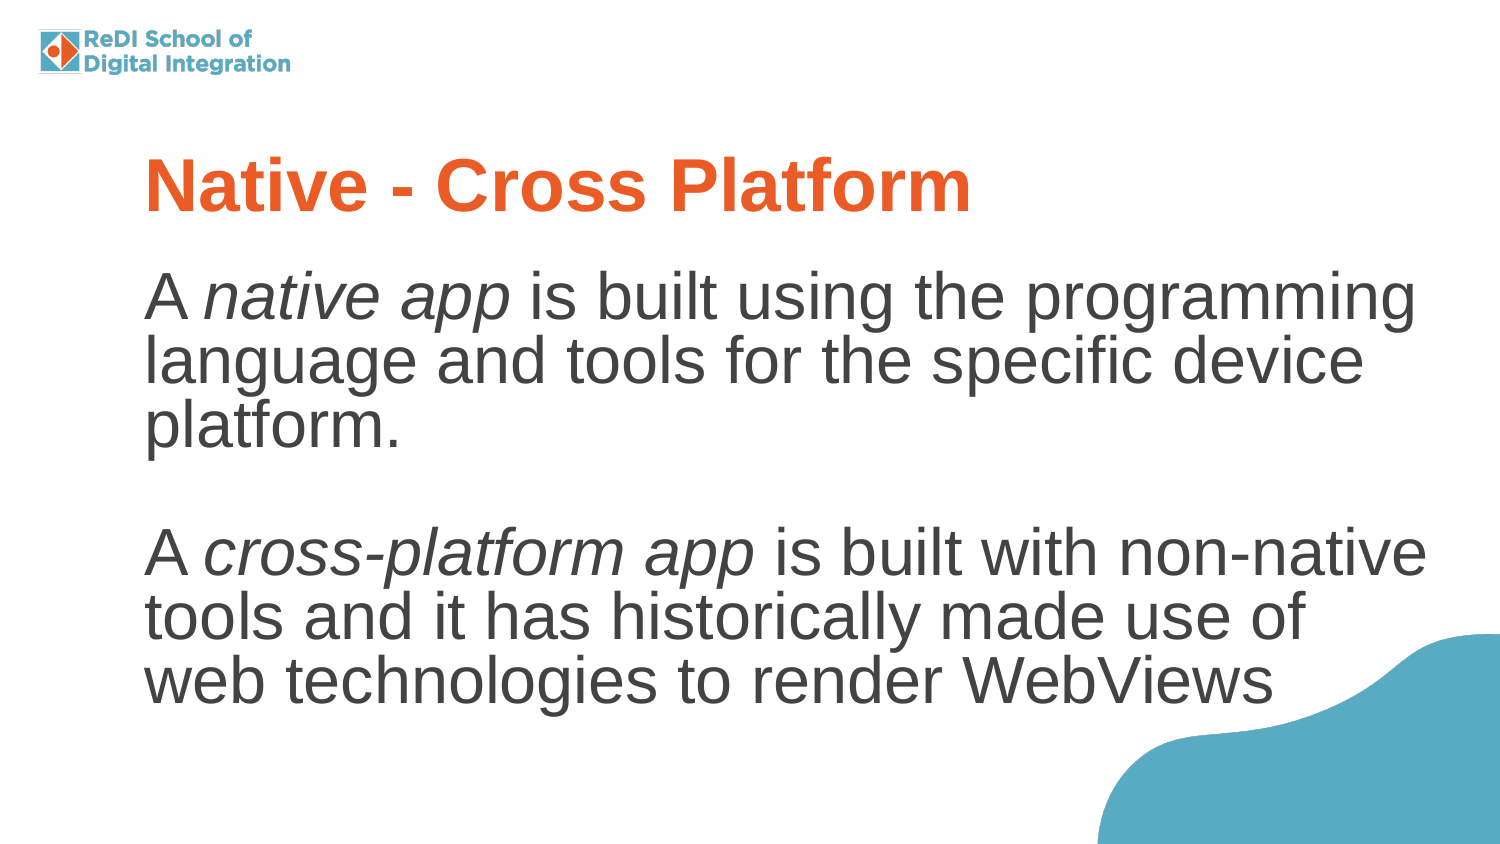

Native - Cross Platform
A native app is built using the programming language and tools for the specific device platform.

A cross-platform app is built with non-native tools and it has historically made use of web technologies to render WebViews